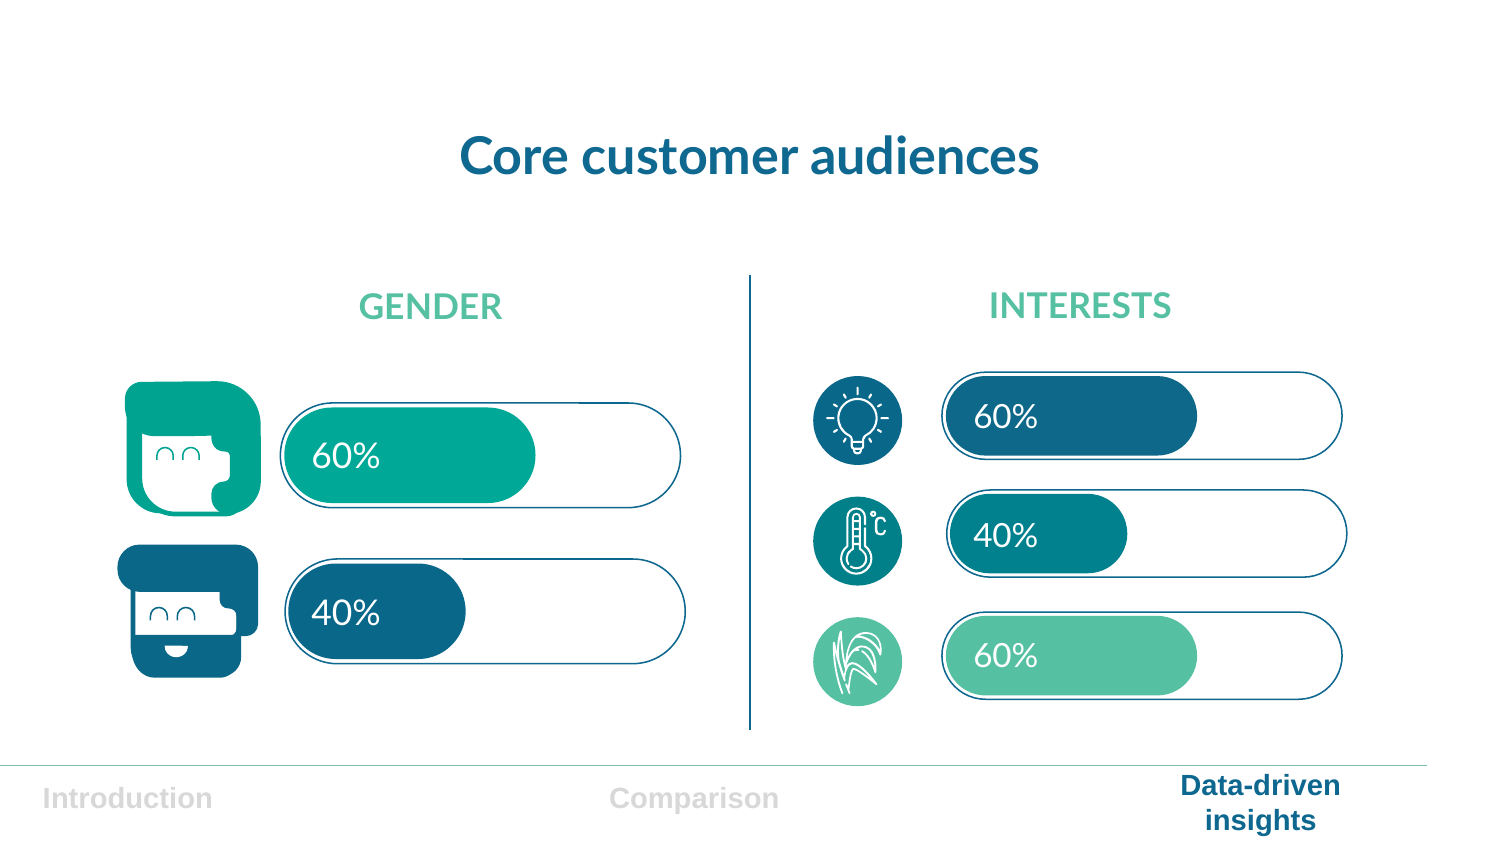

# Core customer audiences

INTERESTS
GENDER

60%

60%

40%

40%
60%